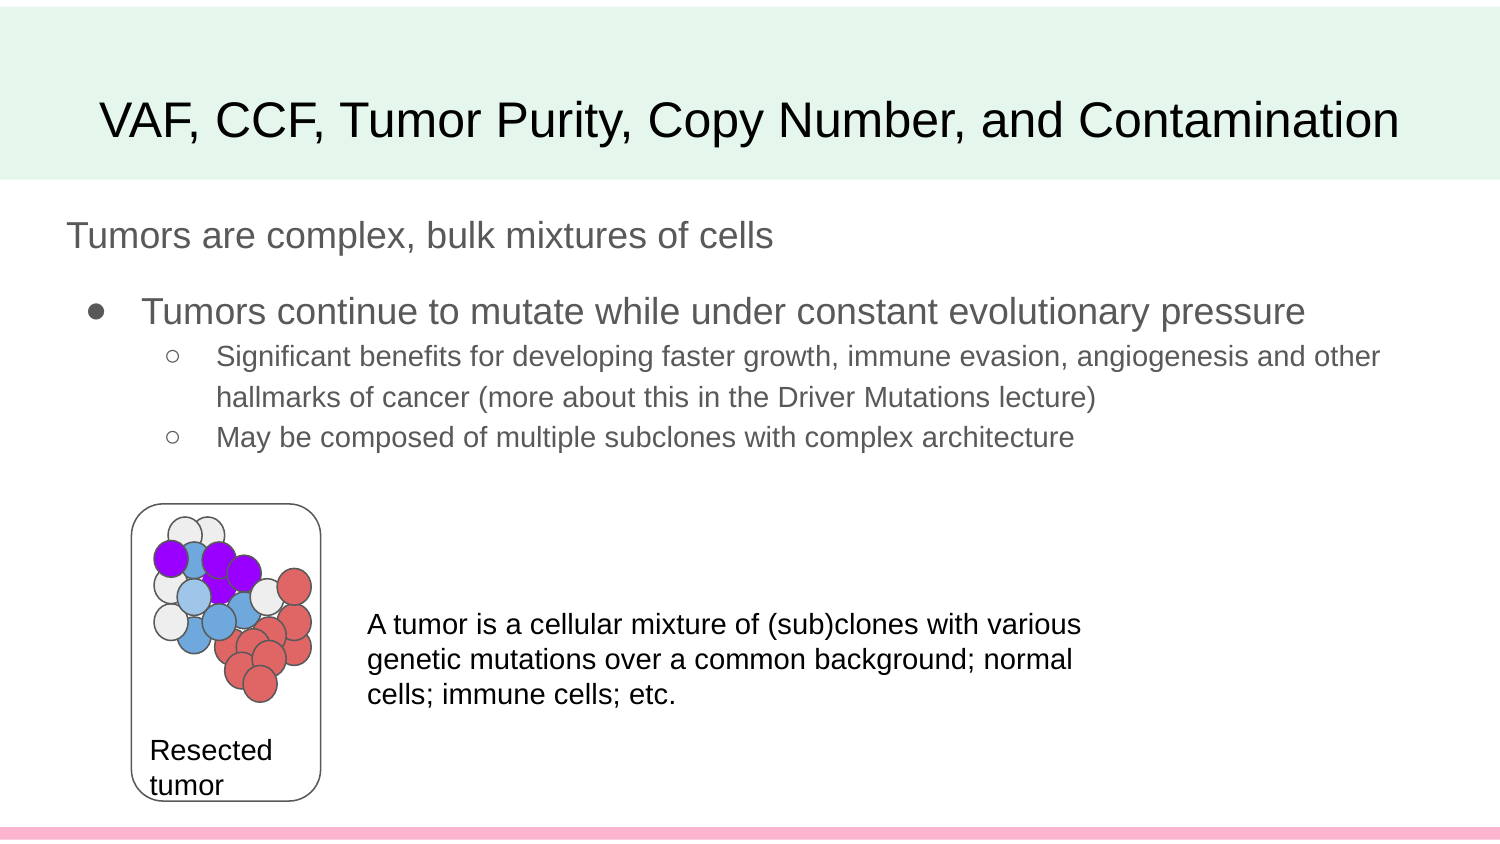

# VAF, CCF, Tumor Purity, Copy Number, and Contamination
Tumors are complex, bulk mixtures of cells
Tumors continue to mutate while under constant evolutionary pressure
Significant benefits for developing faster growth, immune evasion, angiogenesis and other hallmarks of cancer (more about this in the Driver Mutations lecture)
May be composed of multiple subclones with complex architecture

A tumor is a cellular mixture of (sub)clones with various genetic mutations over a common background; normal cells; immune cells; etc.

Resected tumor